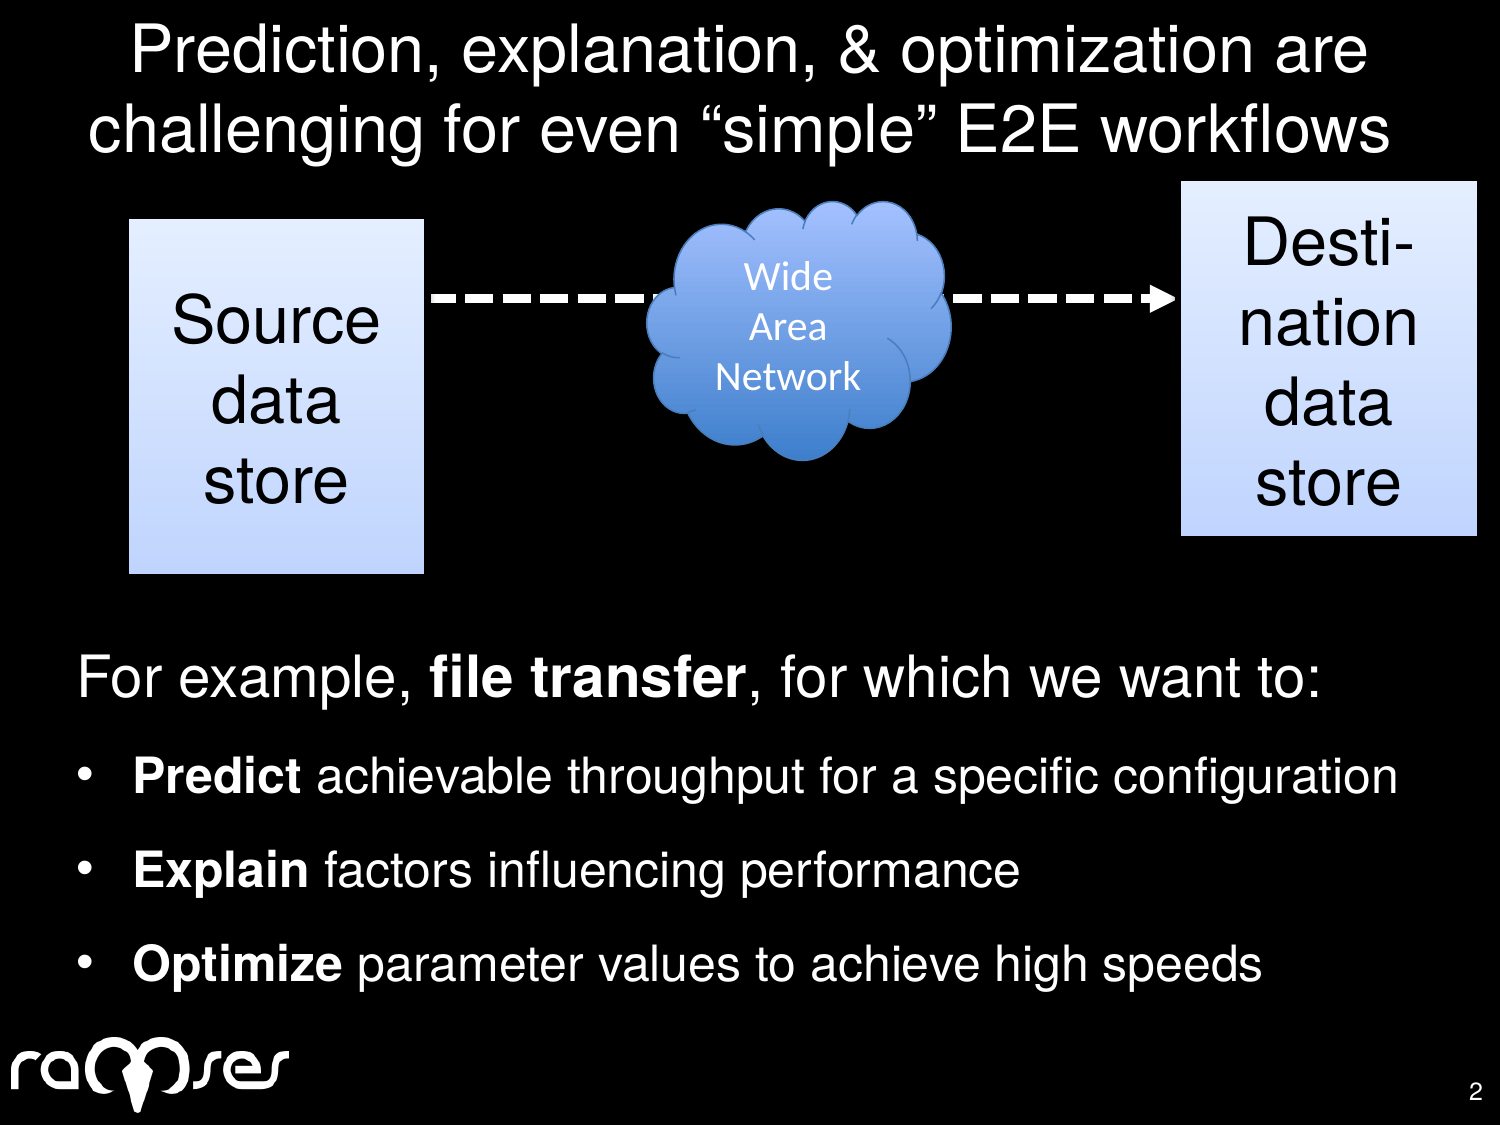

Prediction, explanation, & optimization are challenging for even “simple” E2E workflows
Desti-nation data store
Wide Area Network
Source data store
For example, file transfer, for which we want to:
Predict achievable throughput for a specific configuration
Explain factors influencing performance
Optimize parameter values to achieve high speeds

2